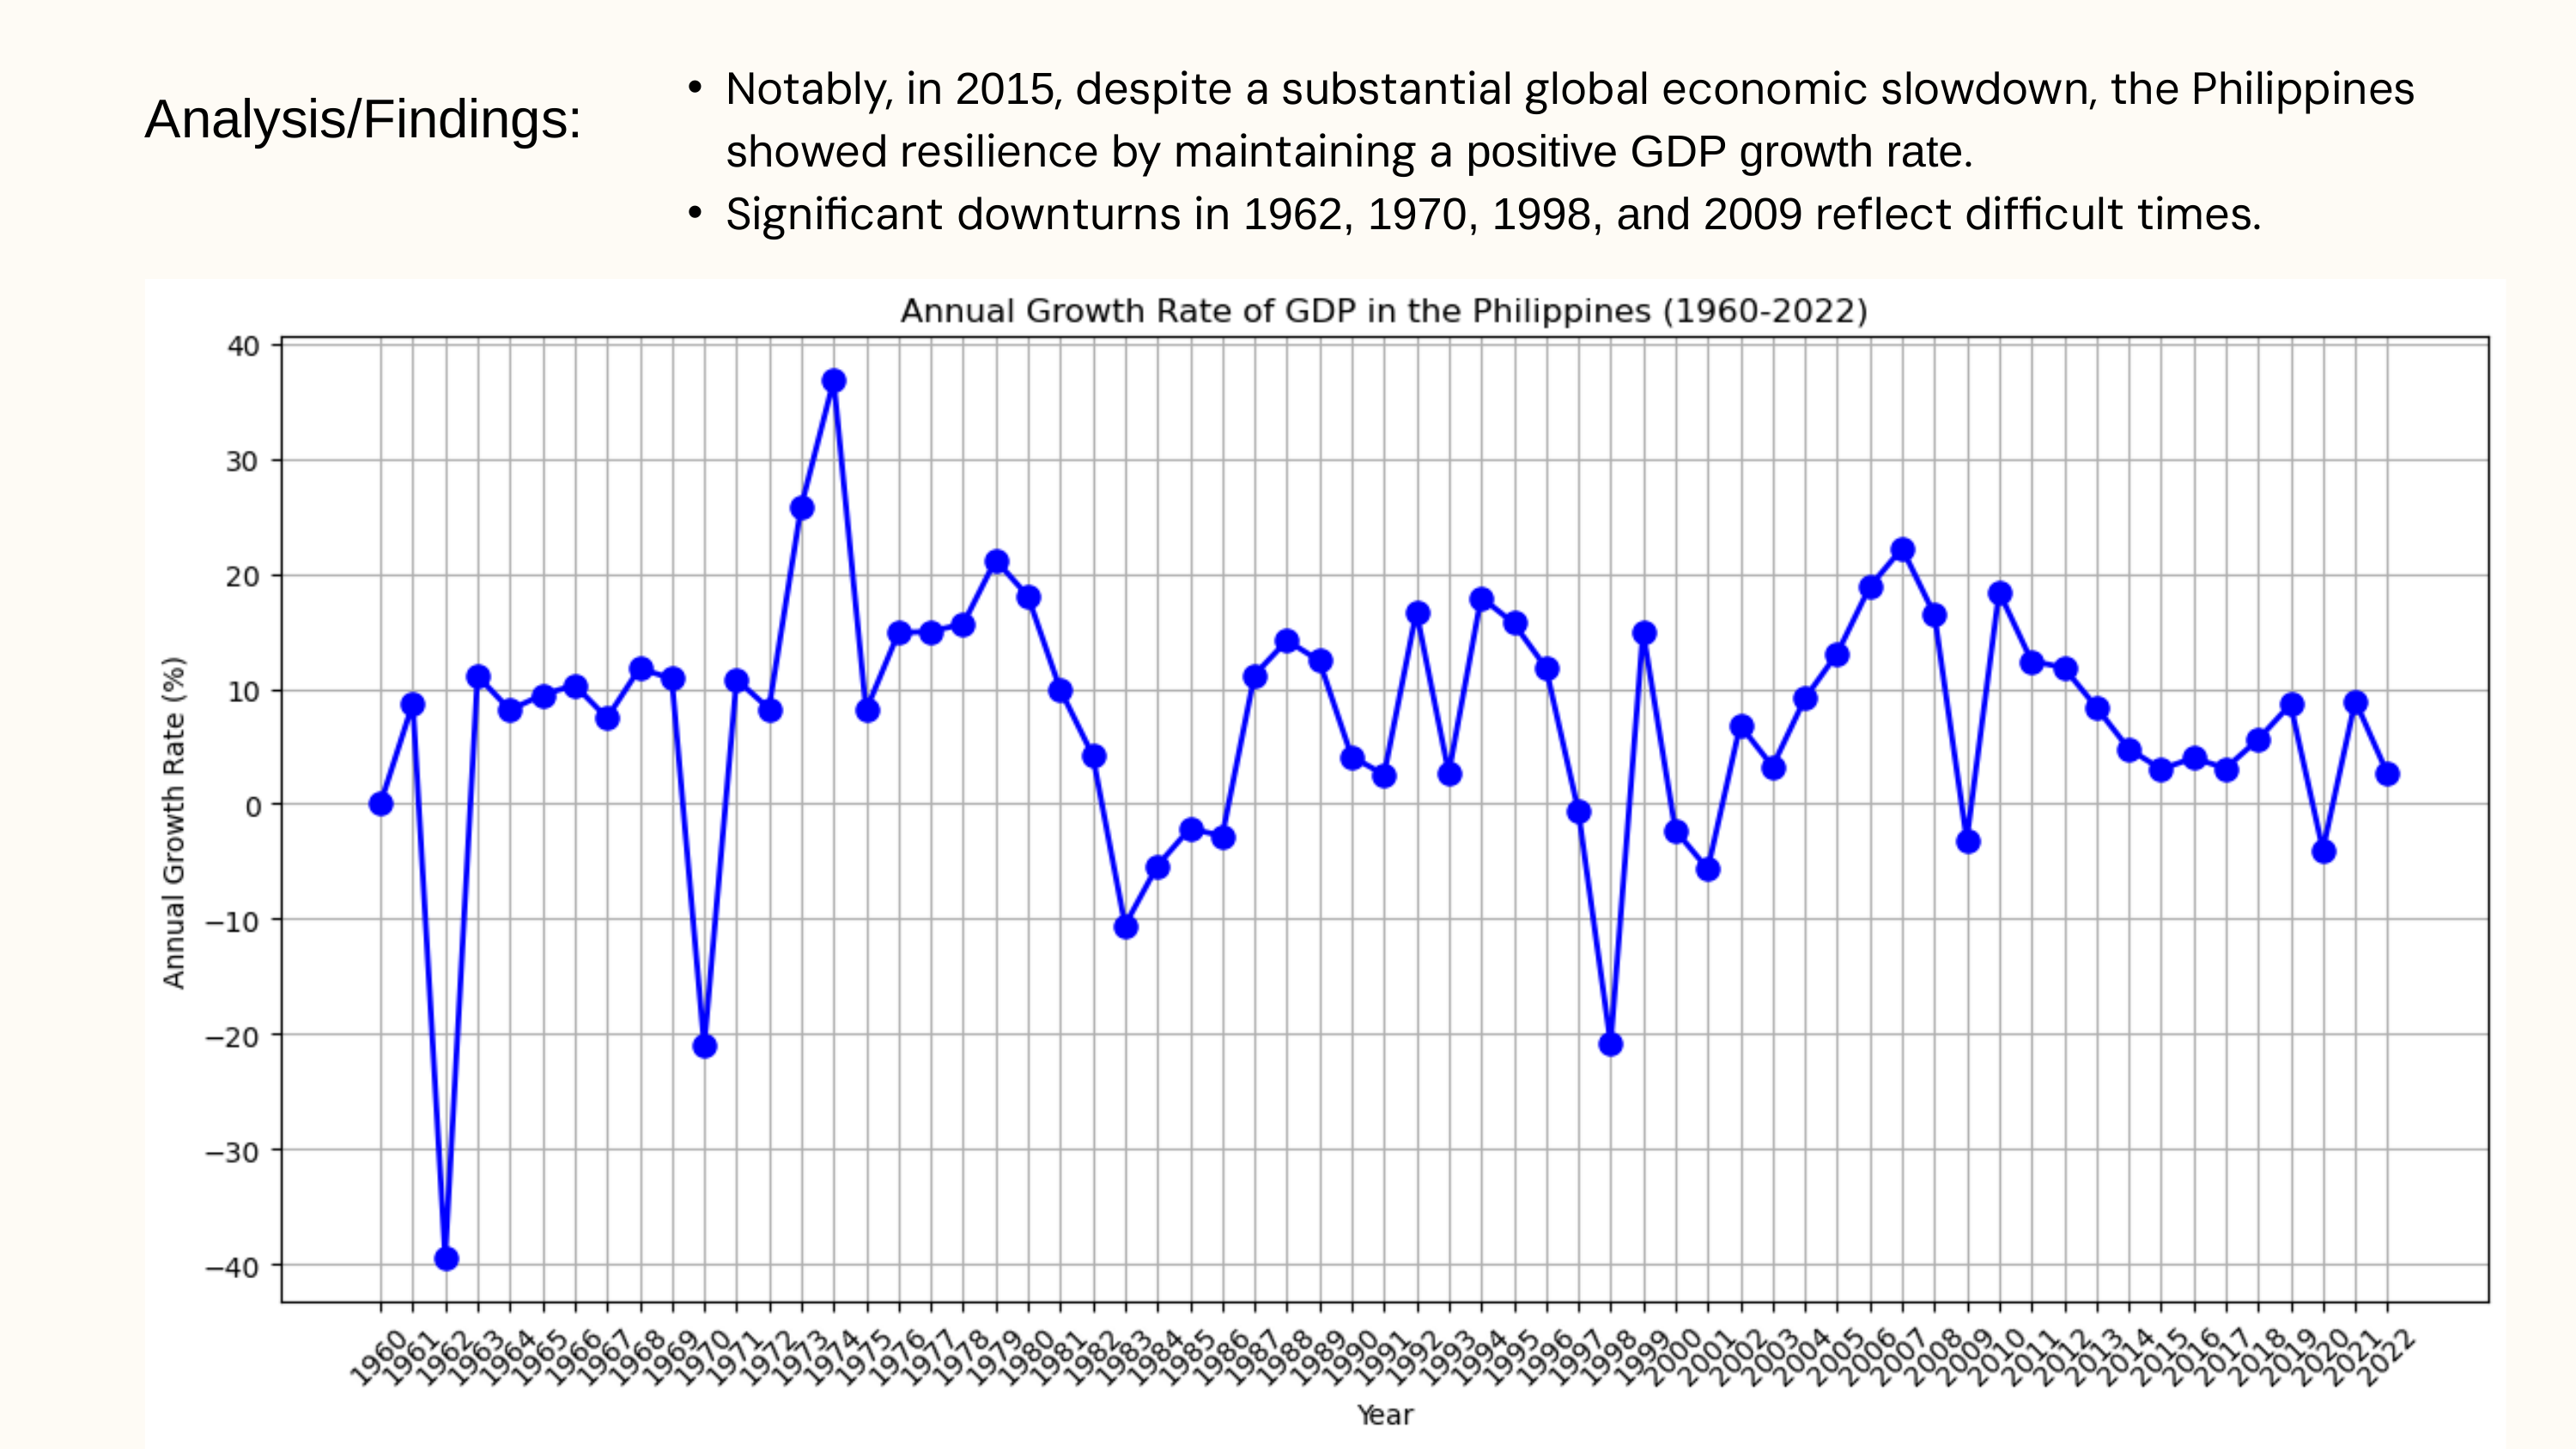

Notably, in 2015, despite a substantial global economic slowdown, the Philippines showed resilience by maintaining a positive GDP growth rate.
Significant downturns in 1962, 1970, 1998, and 2009 reflect difficult times.
Analysis/Findings: